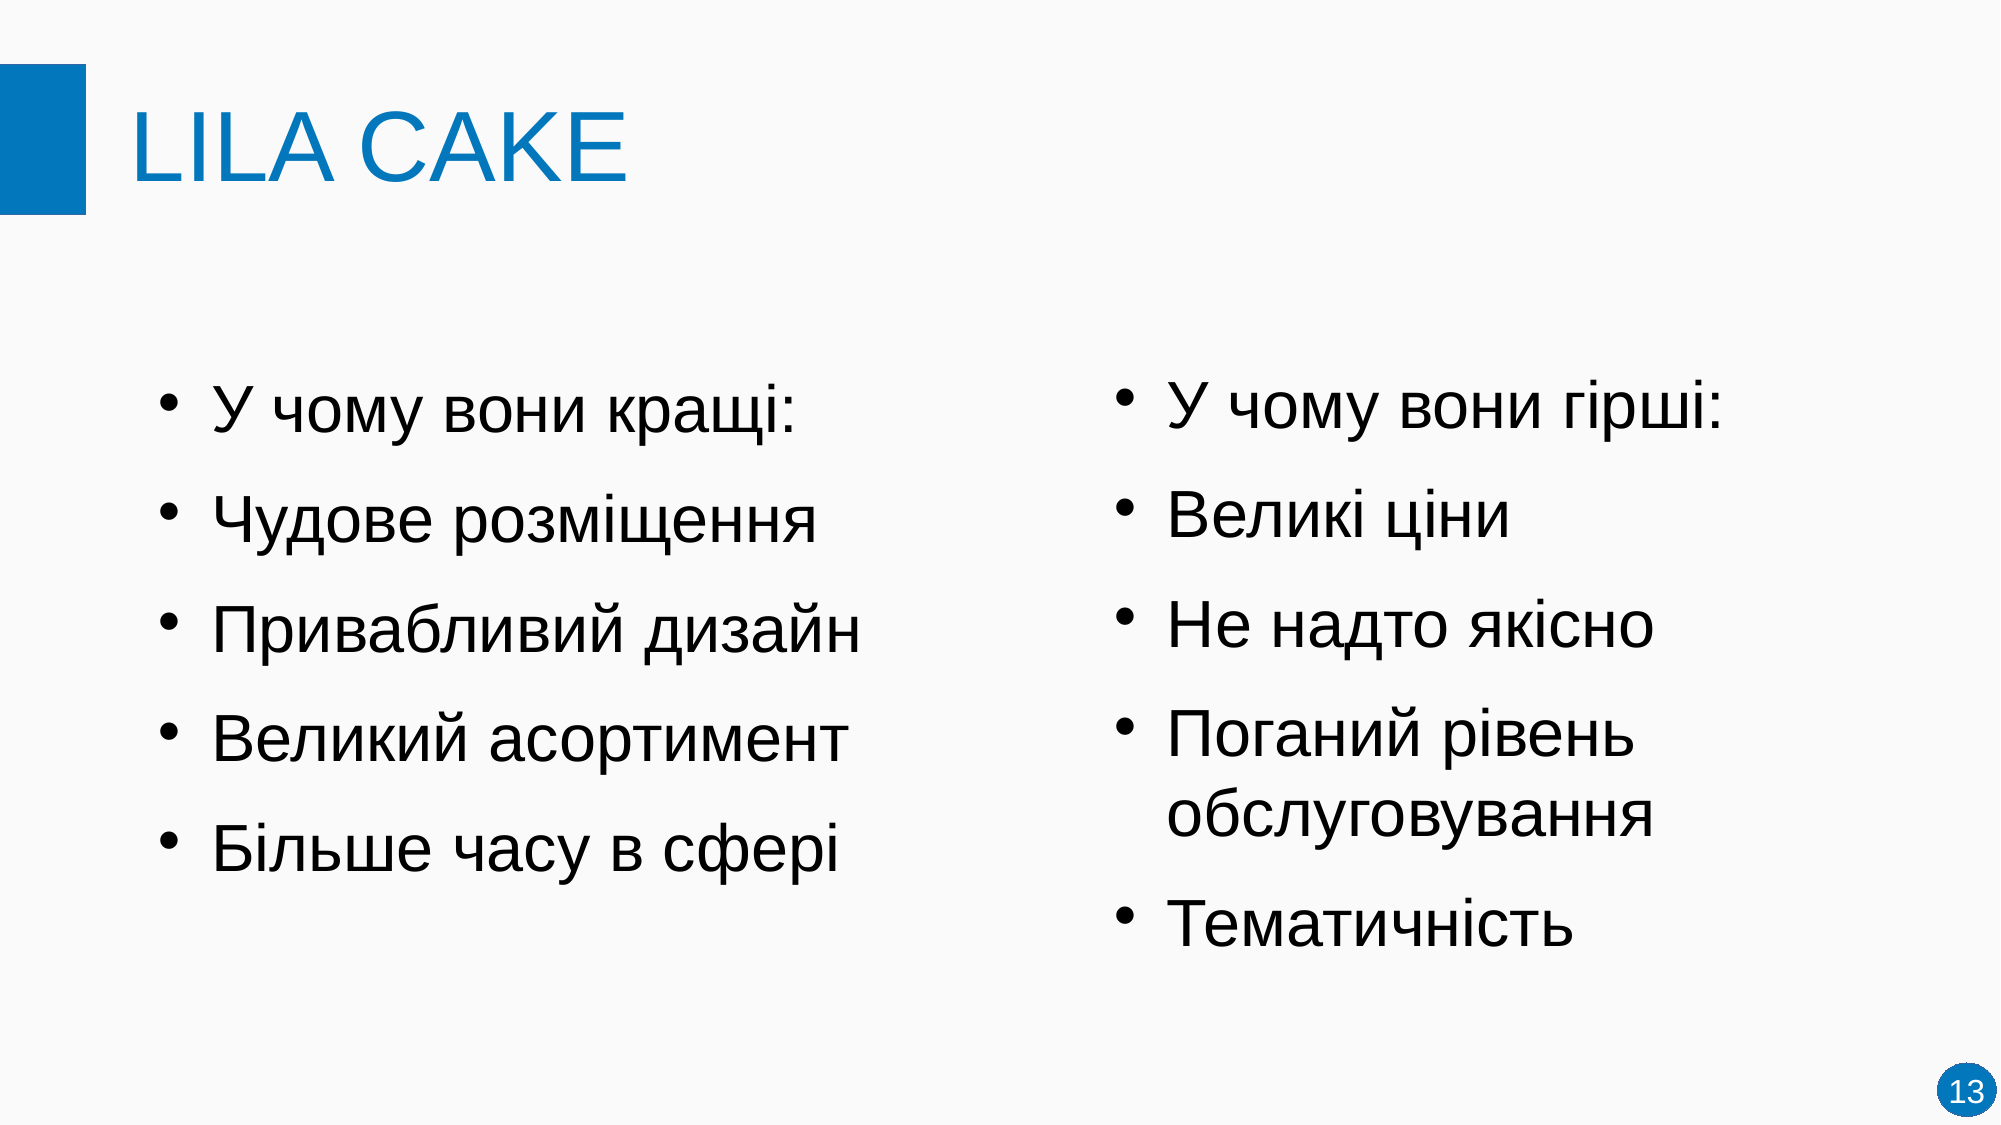

# LILA CAKE
У чому вони гірші:
Великі ціни
Не надто якісно
Поганий рівень обслуговування
Тематичність
У чому вони кращі:
Чудове розміщення
Привабливий дизайн
Великий асортимент
Більше часу в сфері